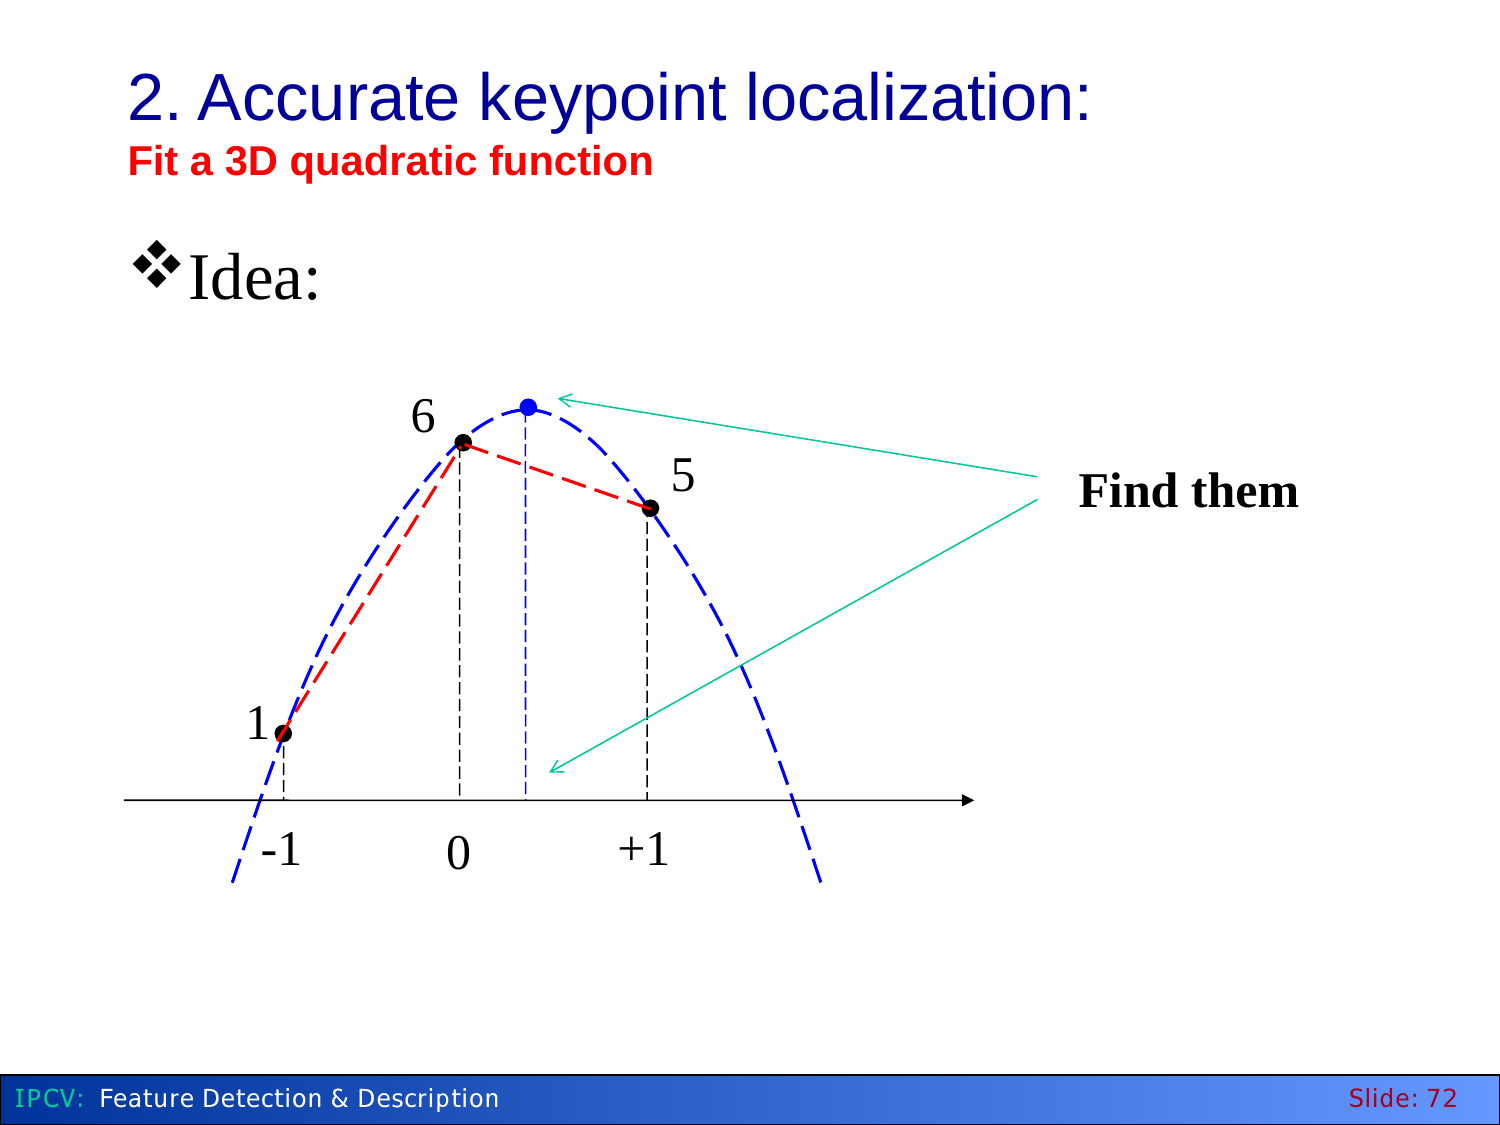

2. Accurate keypoint localization:
Fit a 3D quadratic function
Idea:
6

5

Find them

1

-1
+1
0
IPCV:  Feature Detection & Description	Slide: 72